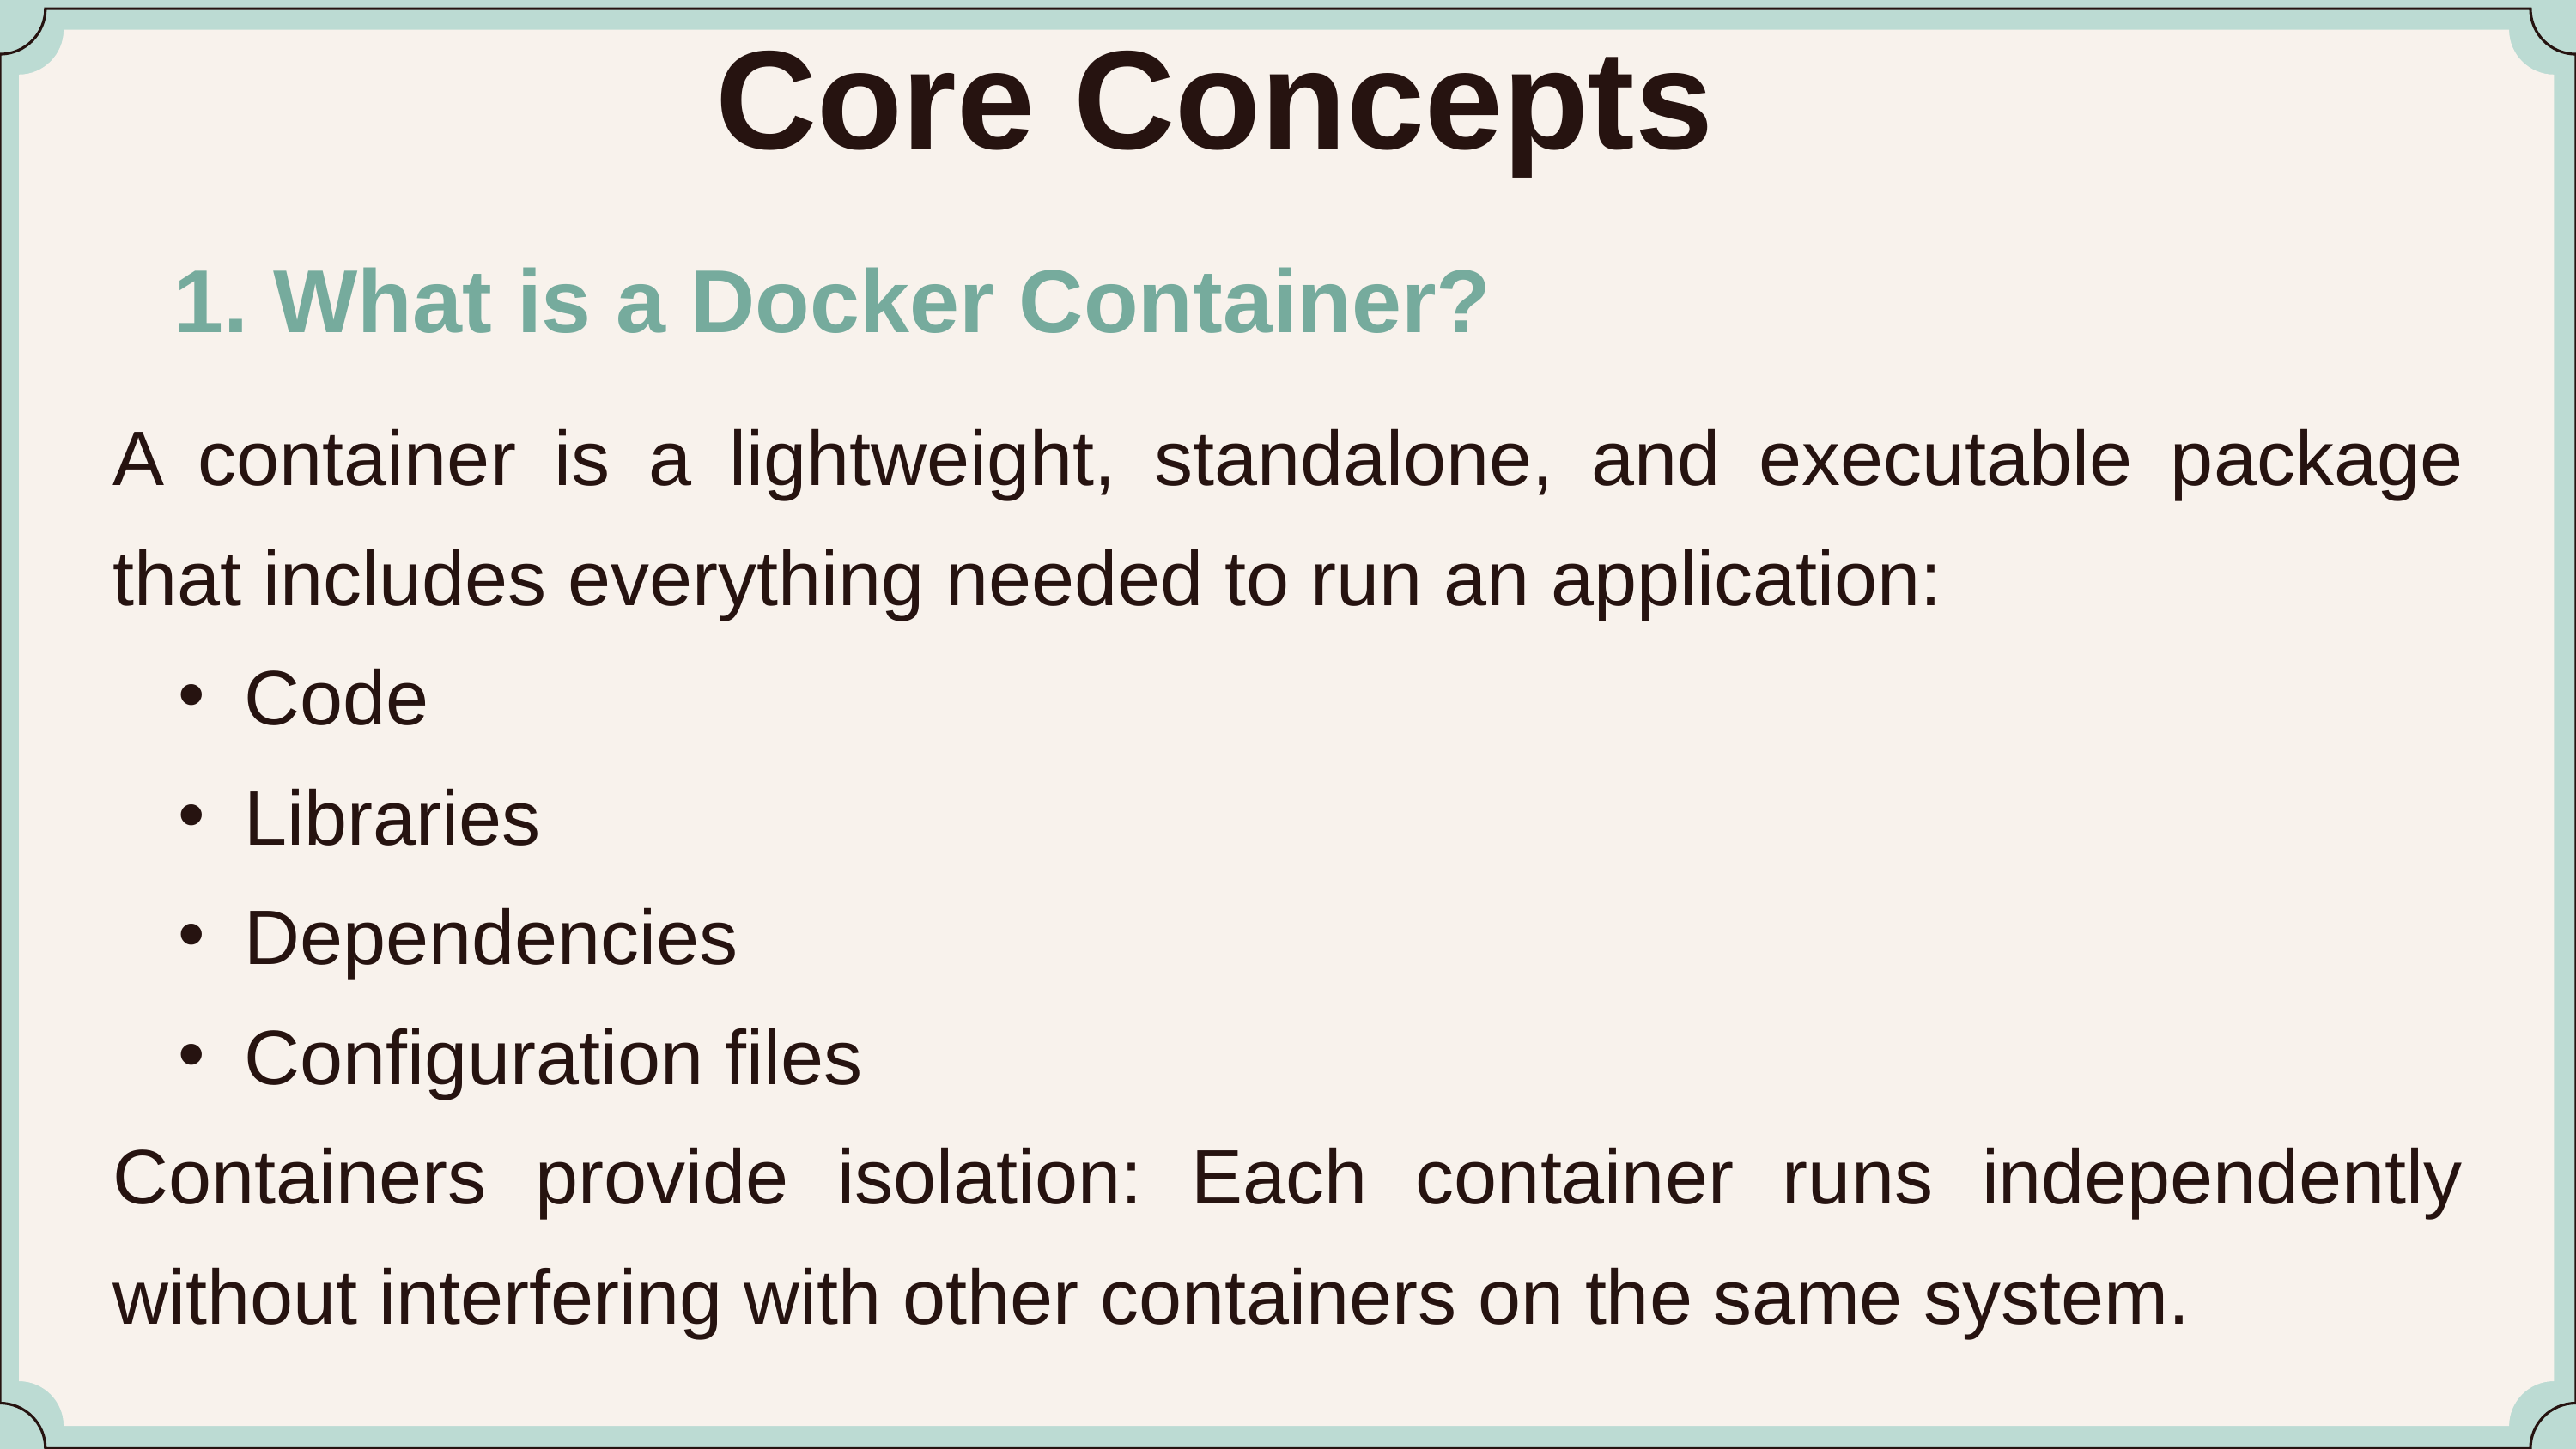

Core Concepts
1. What is a Docker Container?
A container is a lightweight, standalone, and executable package that includes everything needed to run an application:
Code
Libraries
Dependencies
Configuration files
Containers provide isolation: Each container runs independently without interfering with other containers on the same system.